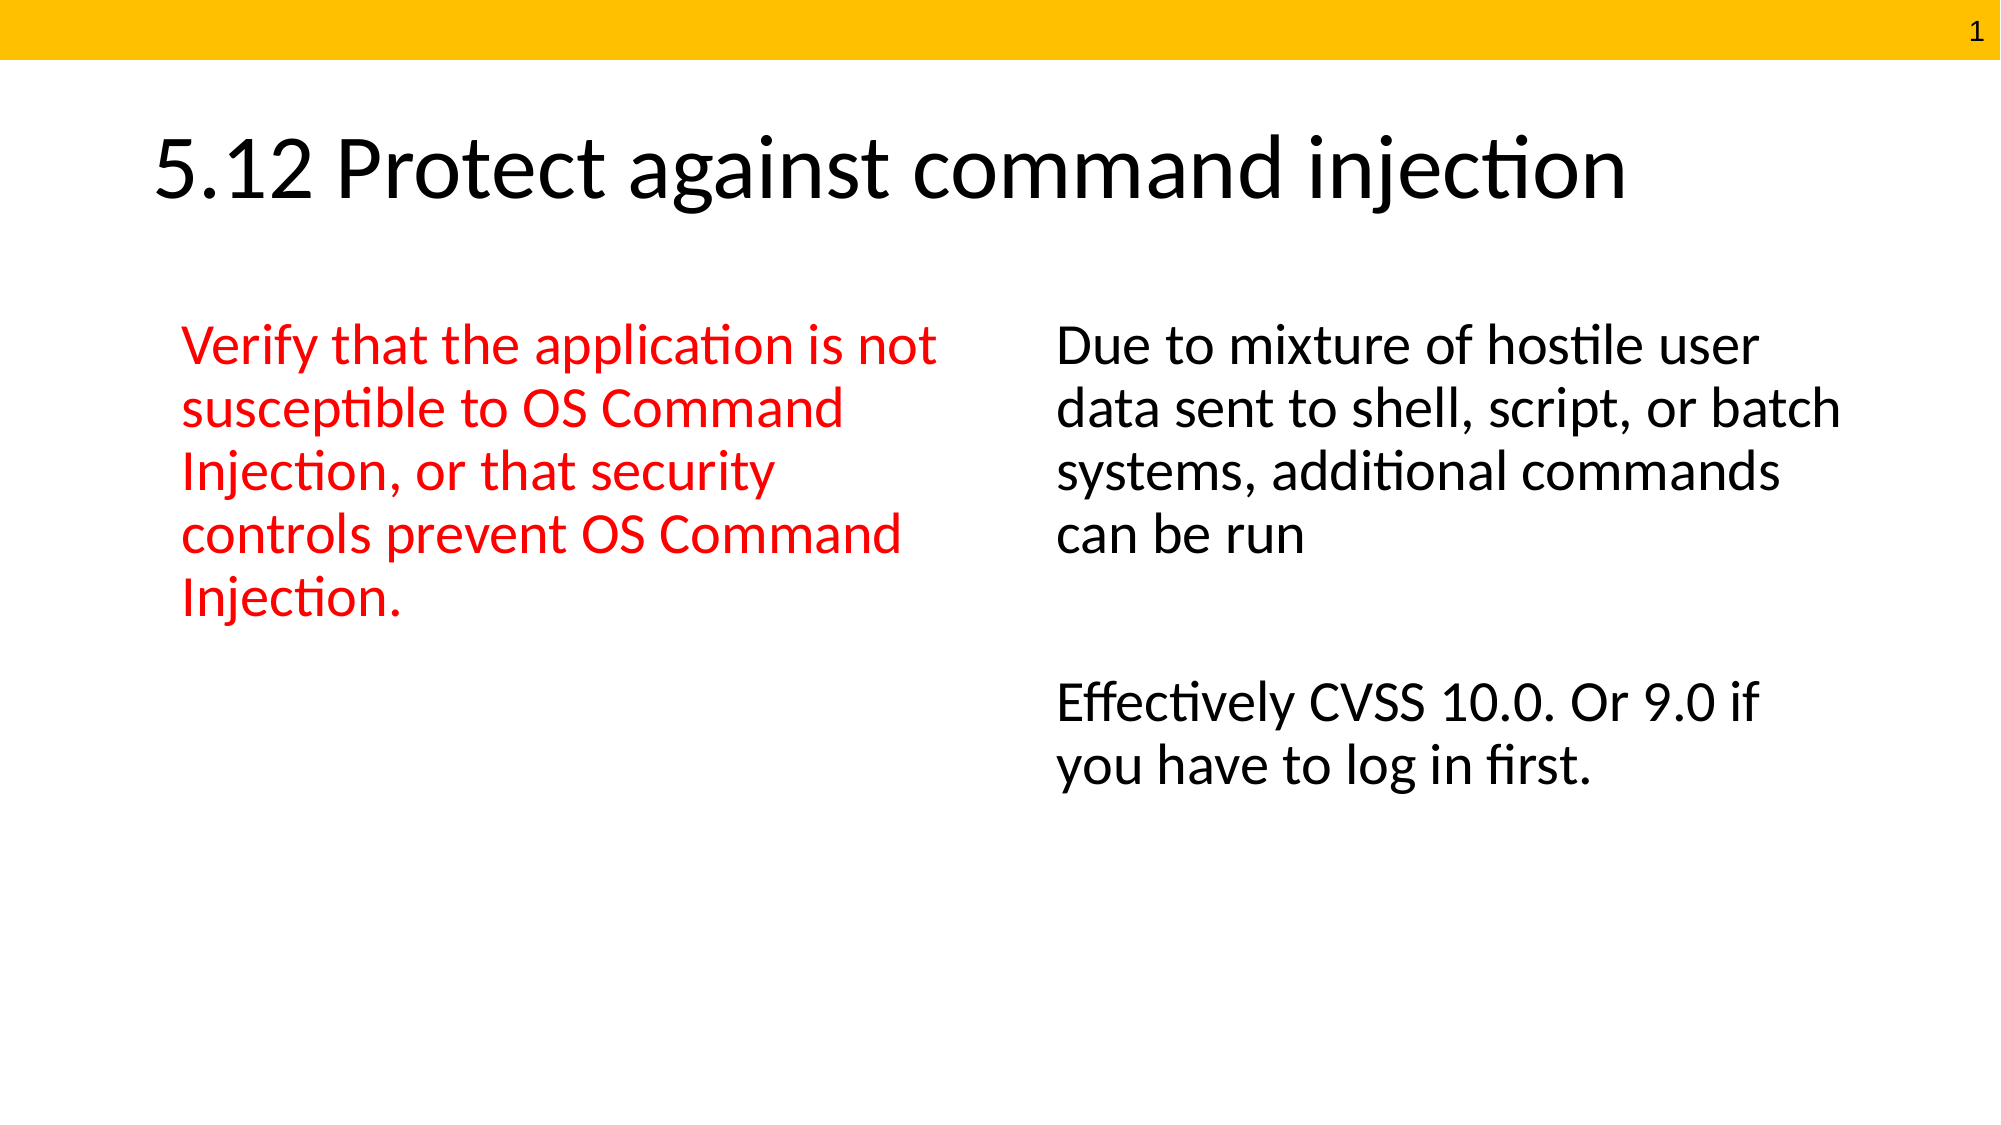

# 5.12 Protect against command injection
Verify that the application is not susceptible to OS Command Injection, or that security controls prevent OS Command Injection.

Due to mixture of hostile user data sent to shell, script, or batch systems, additional commands can be run

Effectively CVSS 10.0. Or 9.0 if you have to log in first.